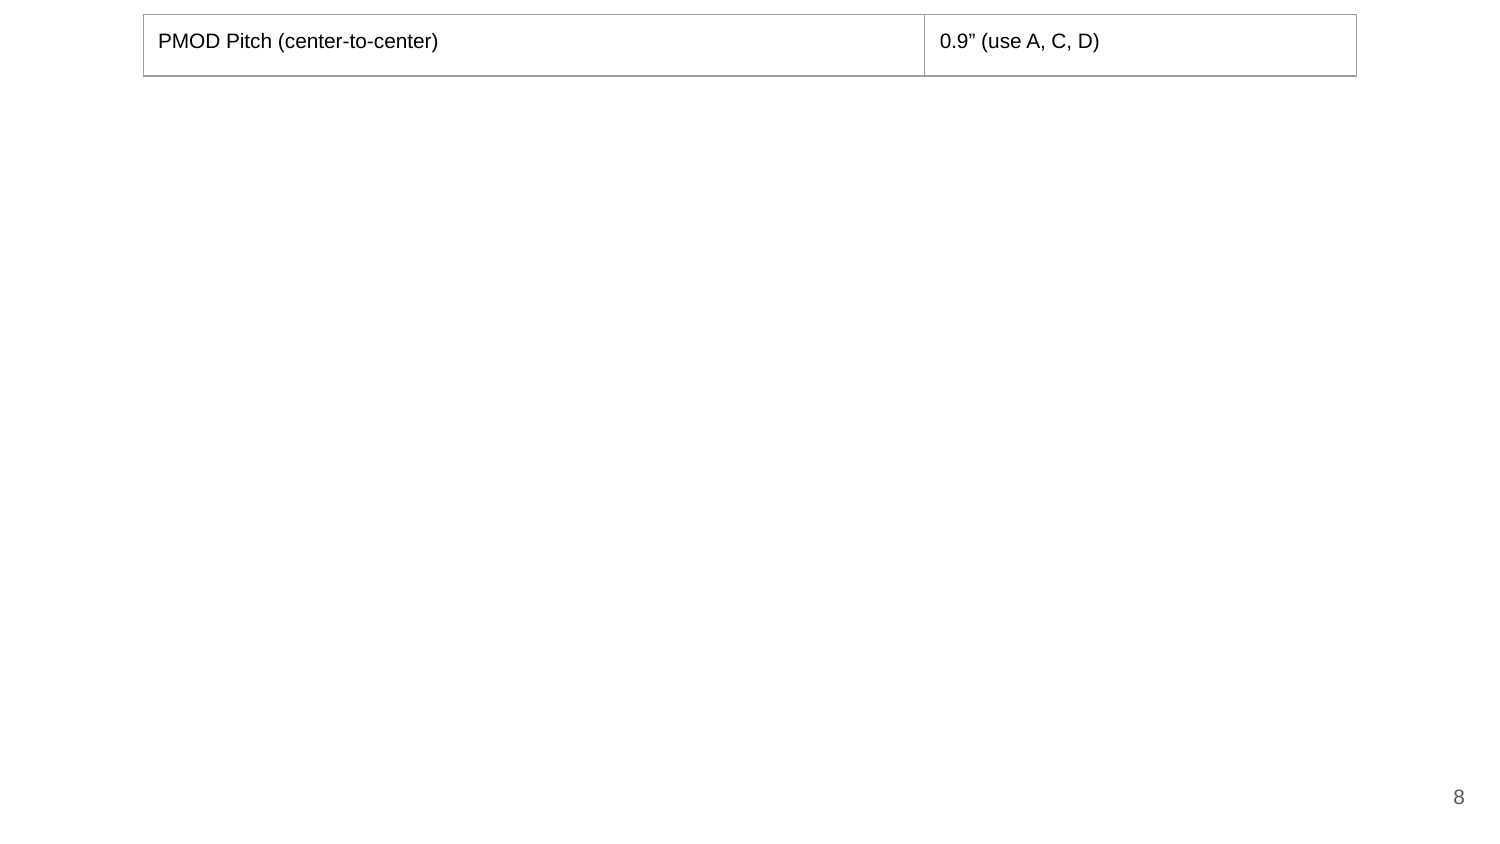

| PMOD Pitch (center-to-center) | 0.9” (use A, C, D) |
| --- | --- |
8